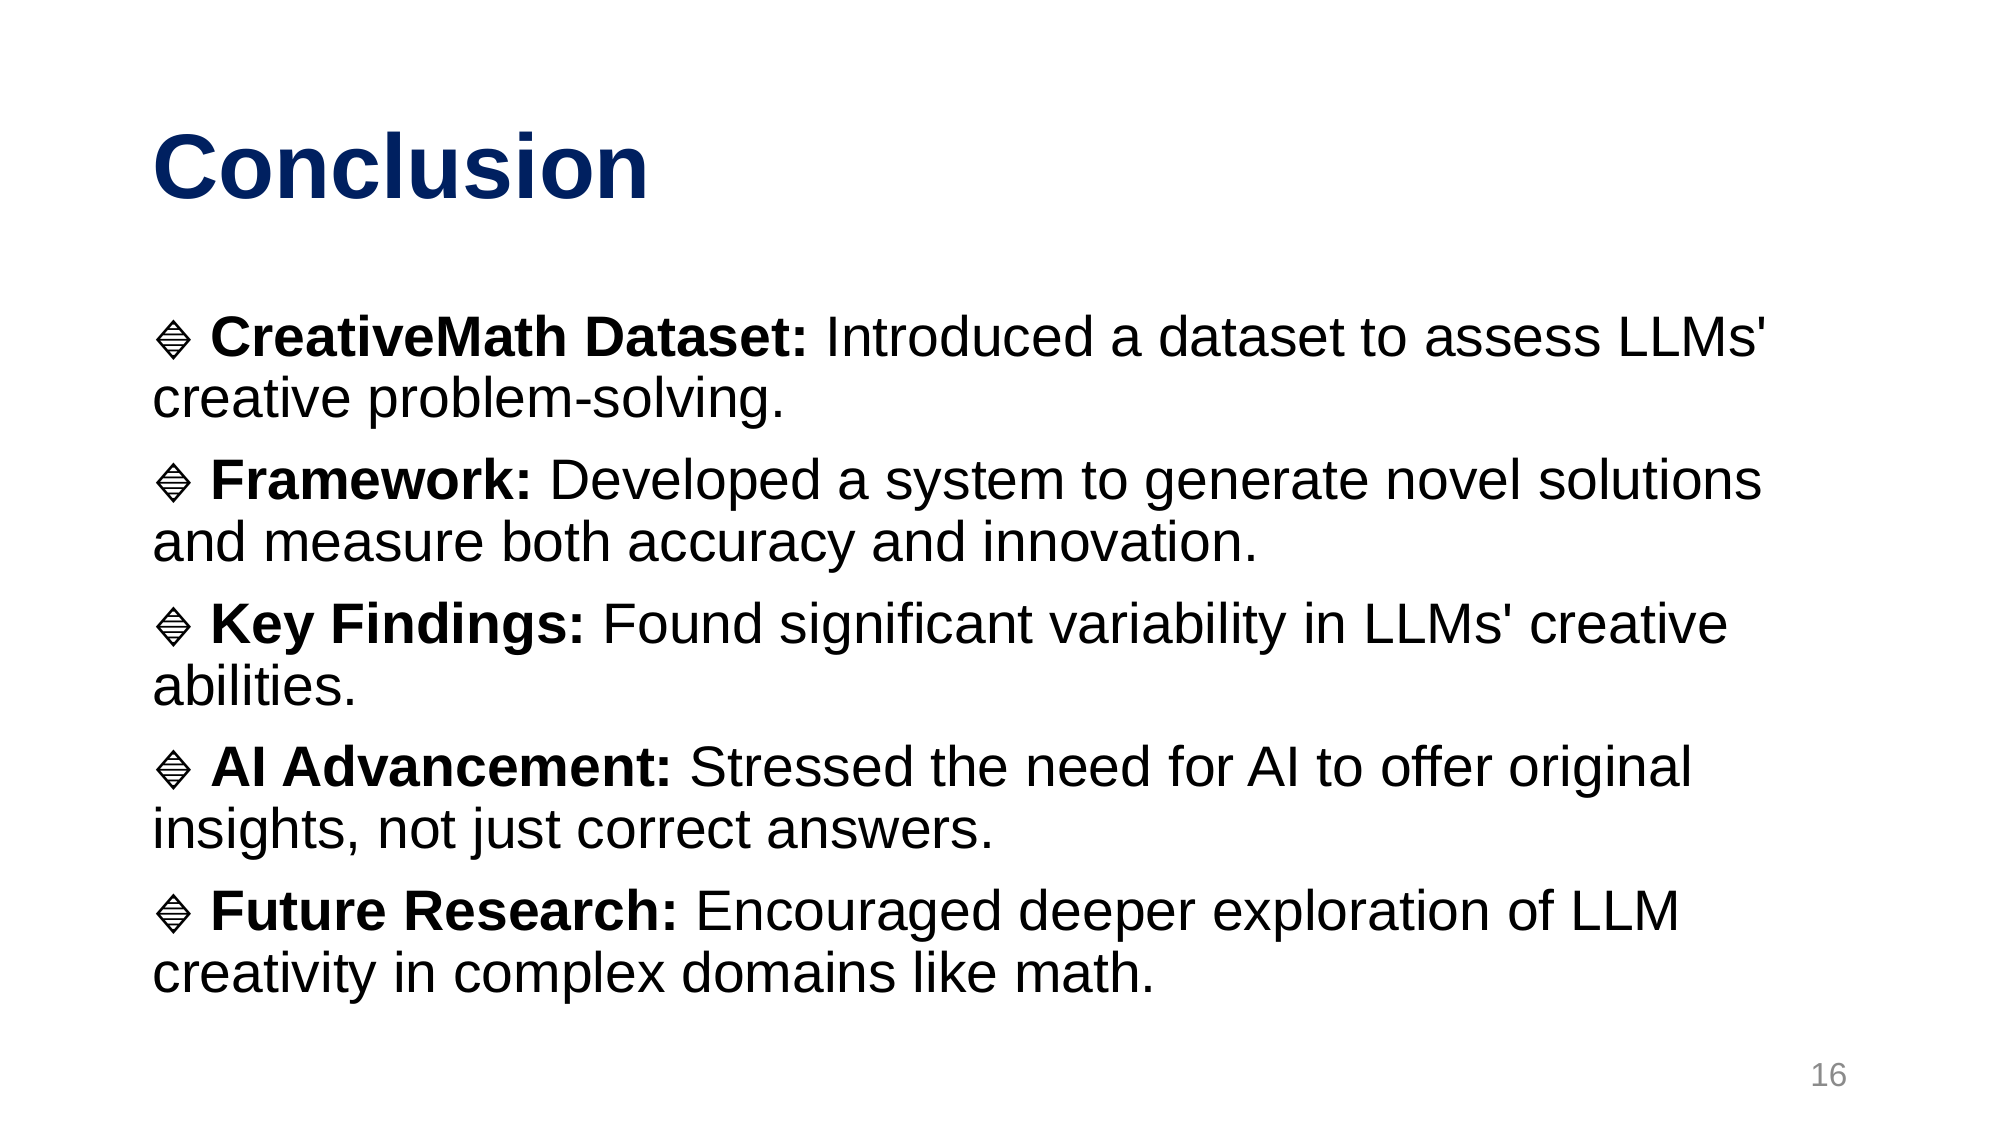

# Conclusion
🔹 CreativeMath Dataset: Introduced a dataset to assess LLMs' creative problem-solving.
🔹 Framework: Developed a system to generate novel solutions and measure both accuracy and innovation.
🔹 Key Findings: Found significant variability in LLMs' creative abilities.
🔹 AI Advancement: Stressed the need for AI to offer original insights, not just correct answers.
🔹 Future Research: Encouraged deeper exploration of LLM creativity in complex domains like math.
16